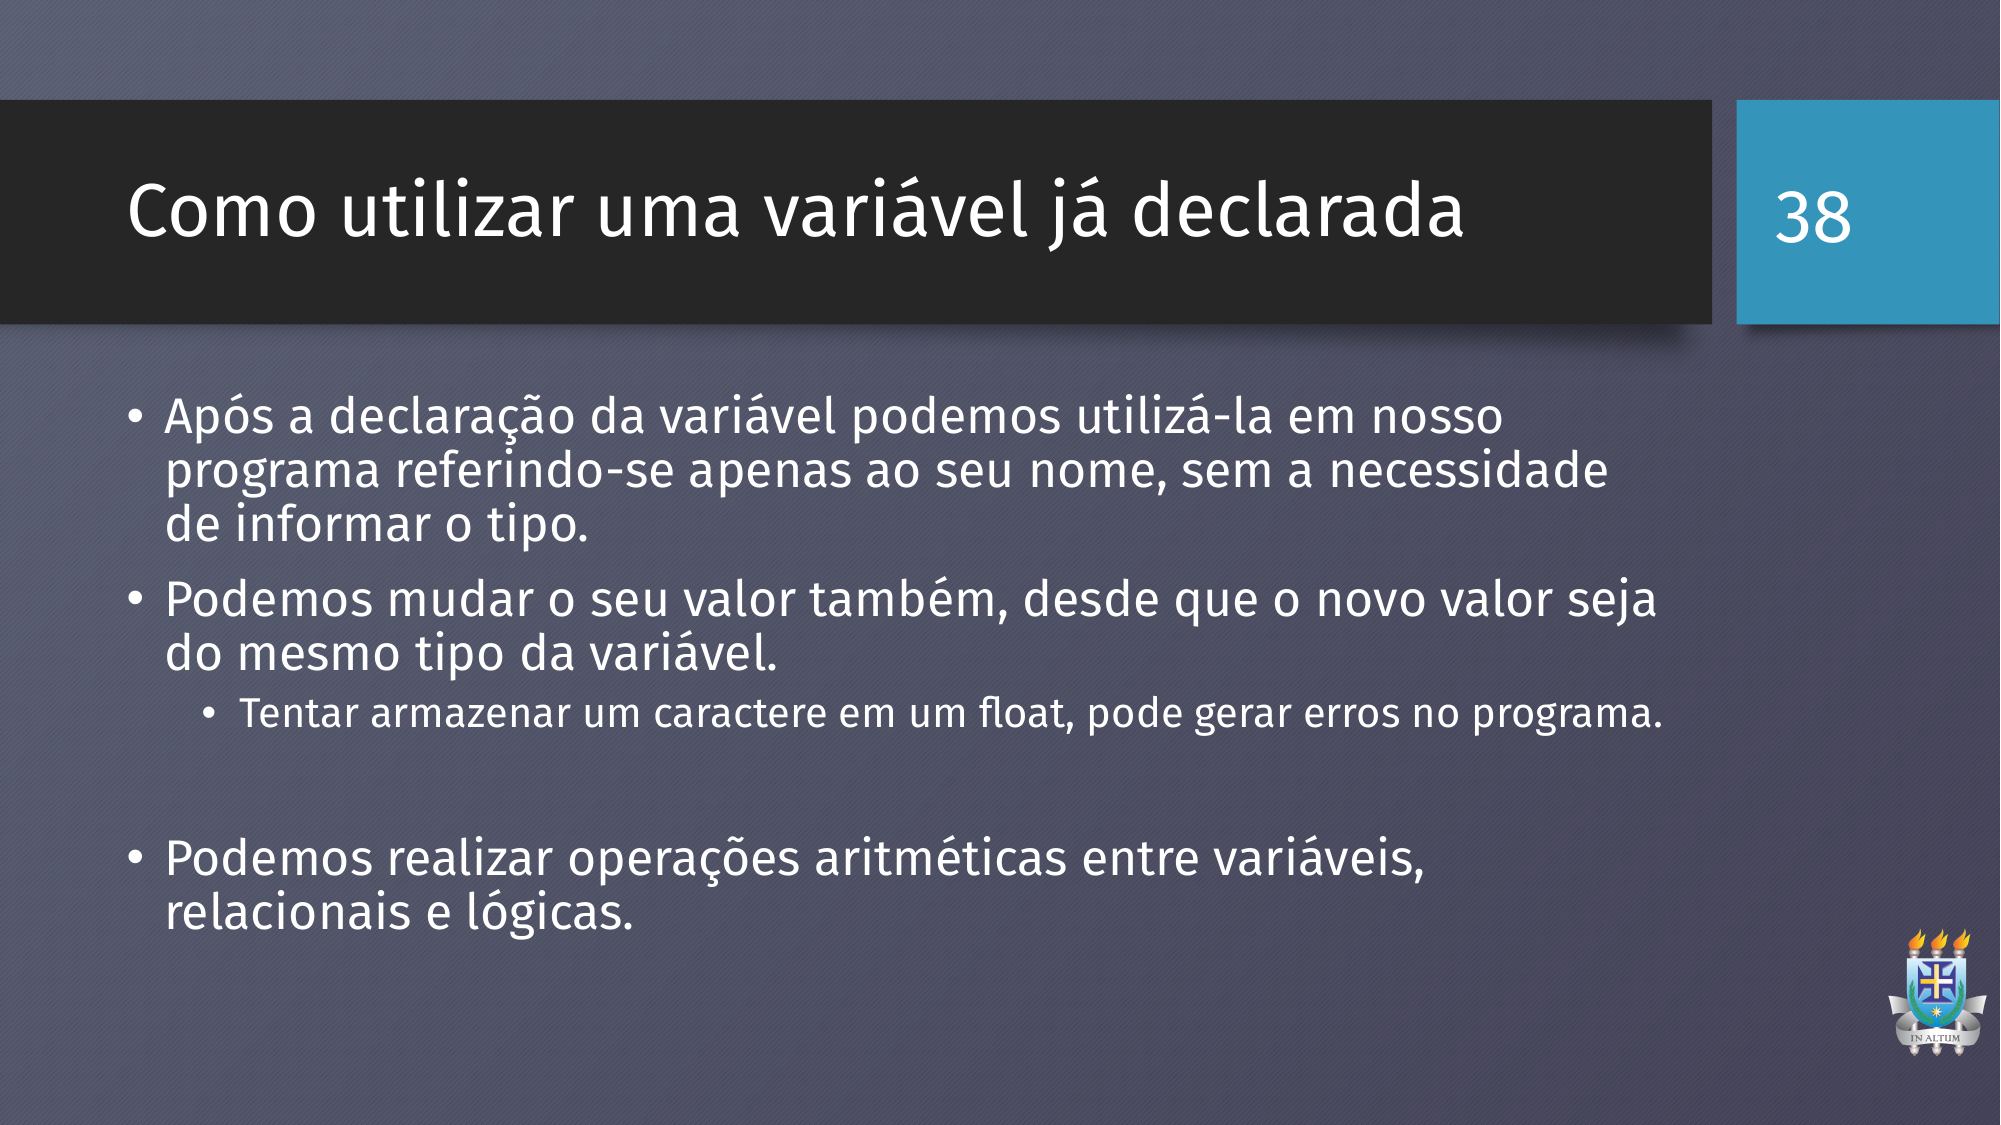

38
# Como utilizar uma variável já declarada
Após a declaração da variável podemos utilizá-la em nosso programa referindo-se apenas ao seu nome, sem a necessidade de informar o tipo.
Podemos mudar o seu valor também, desde que o novo valor seja do mesmo tipo da variável.
Tentar armazenar um caractere em um float, pode gerar erros no programa.

Podemos realizar operações aritméticas entre variáveis, relacionais e lógicas.